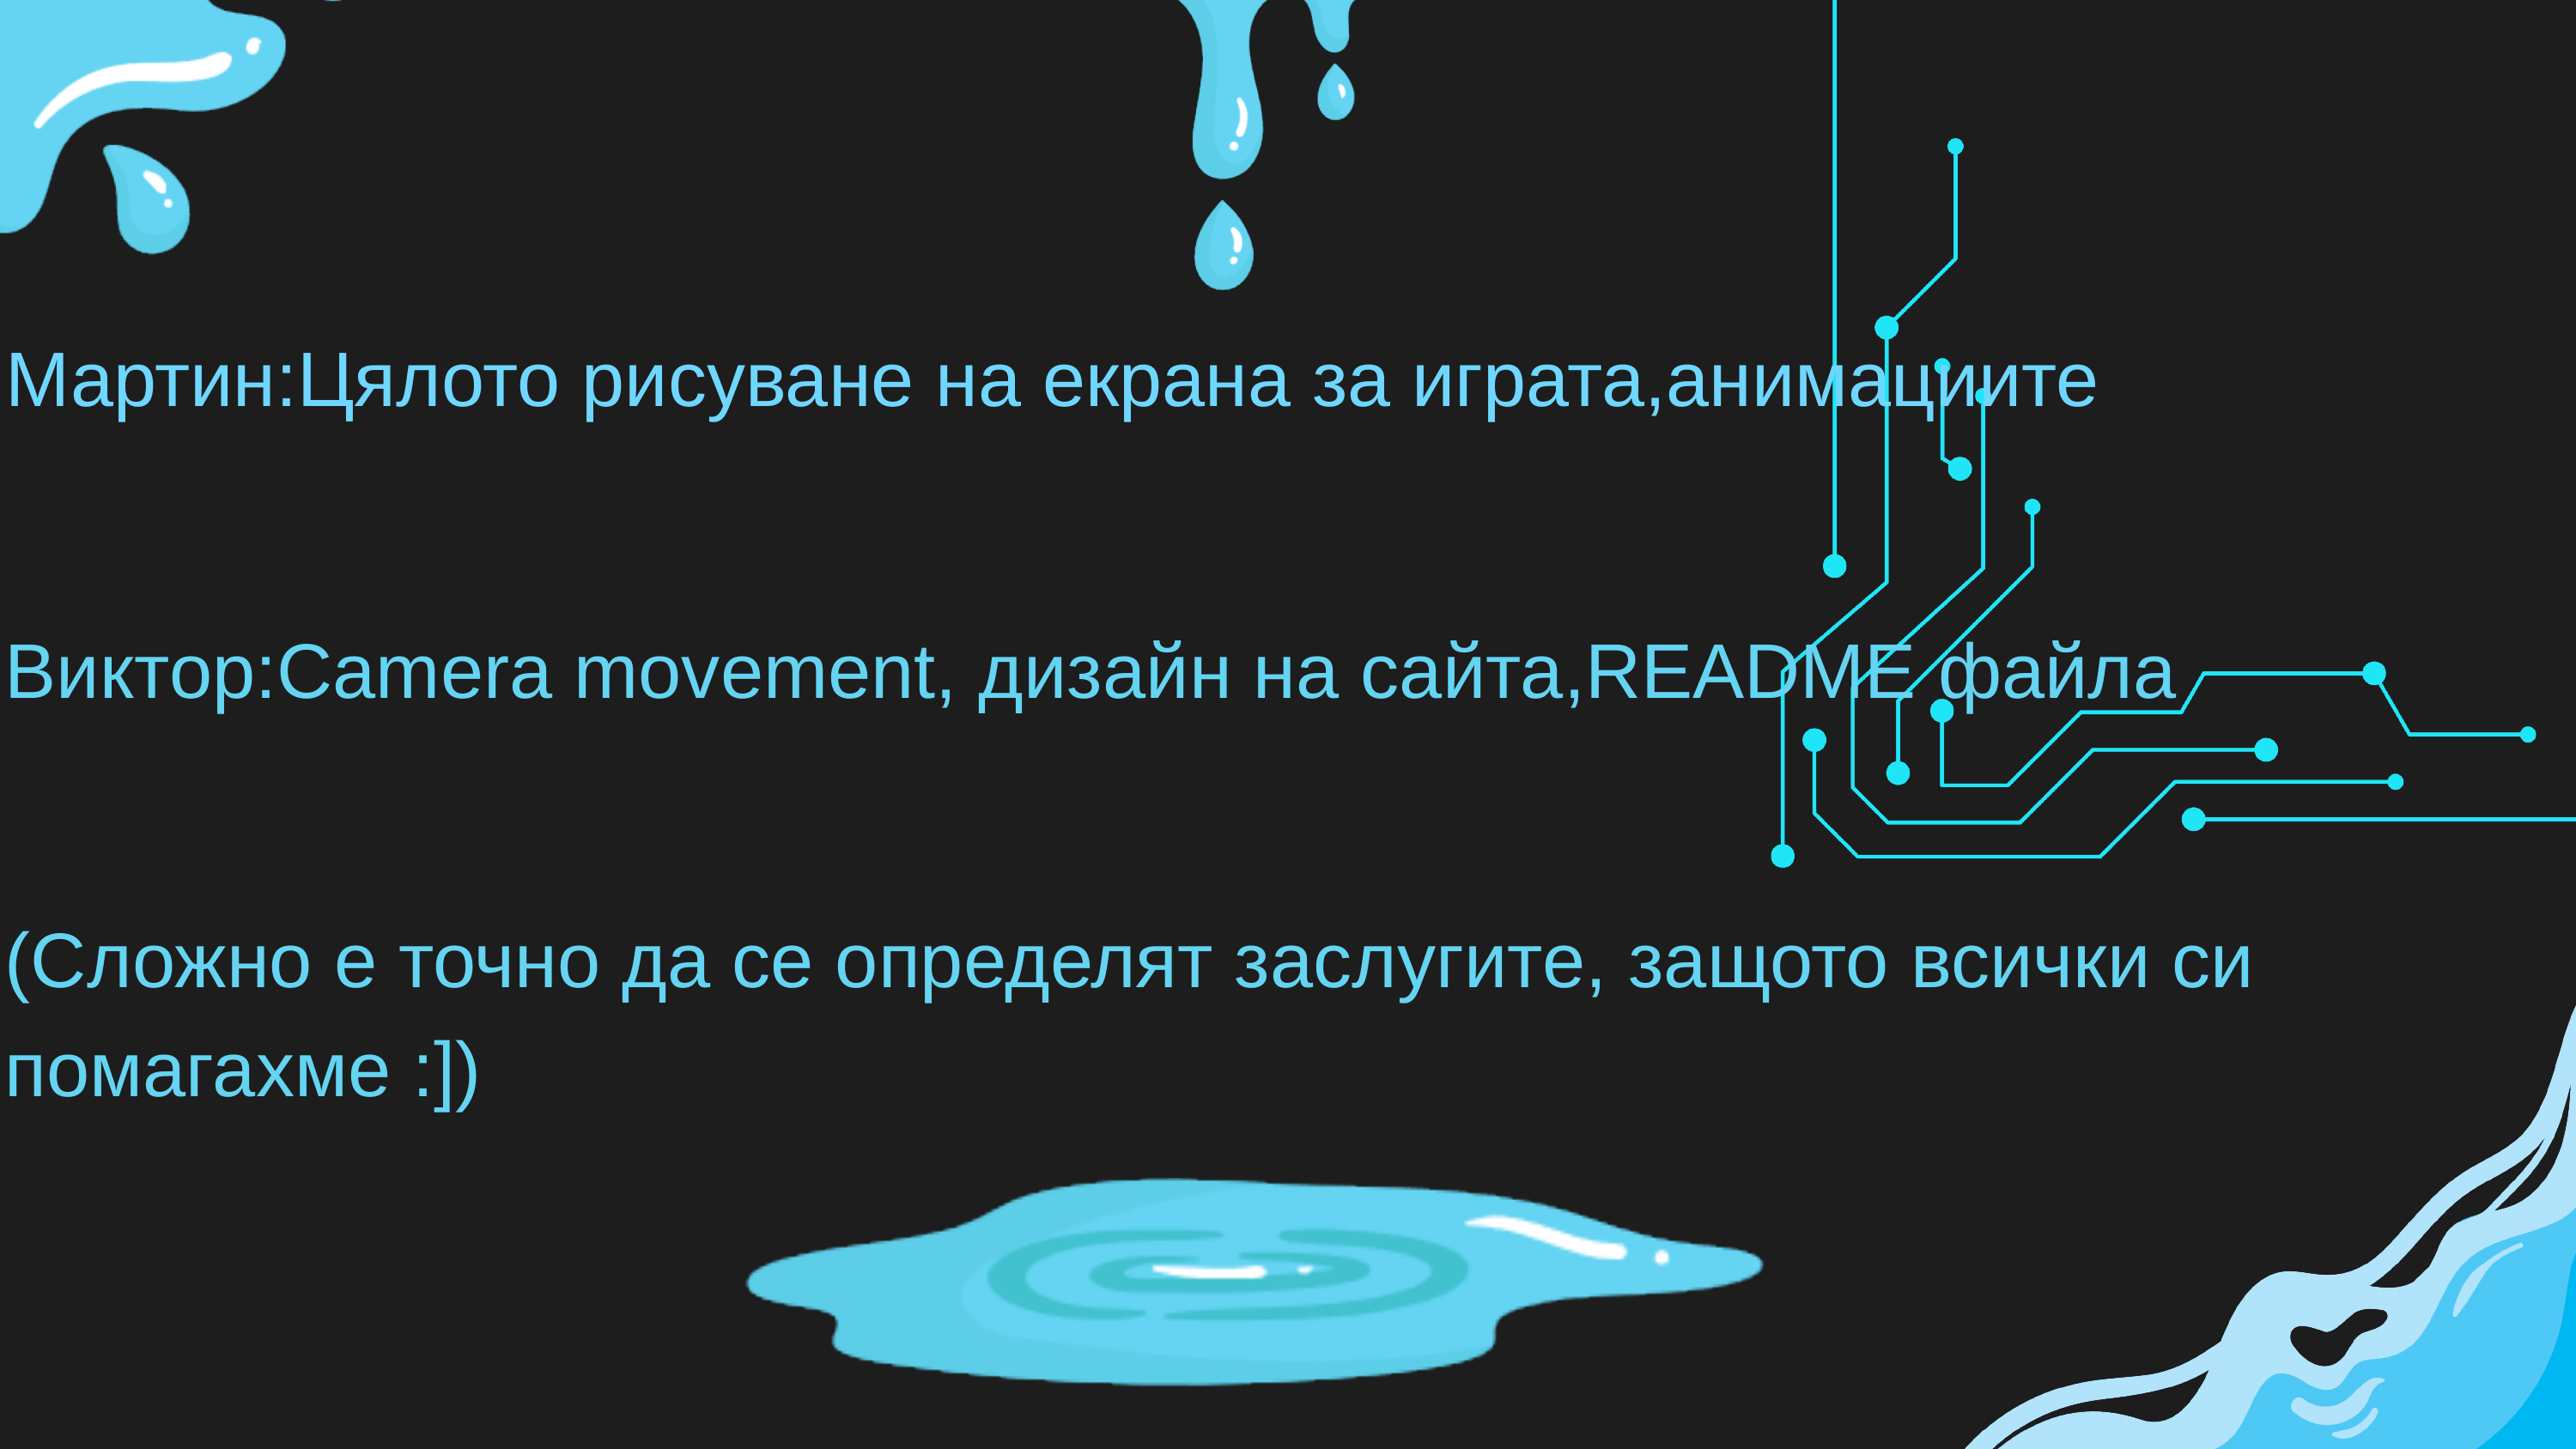

Мартин:Цялото рисуване на екрана за играта,анимациите
Виктор:Camera movement, дизайн на сайта,README файла

(Сложно е точно да се определят заслугите, защото всички си помагахме :])